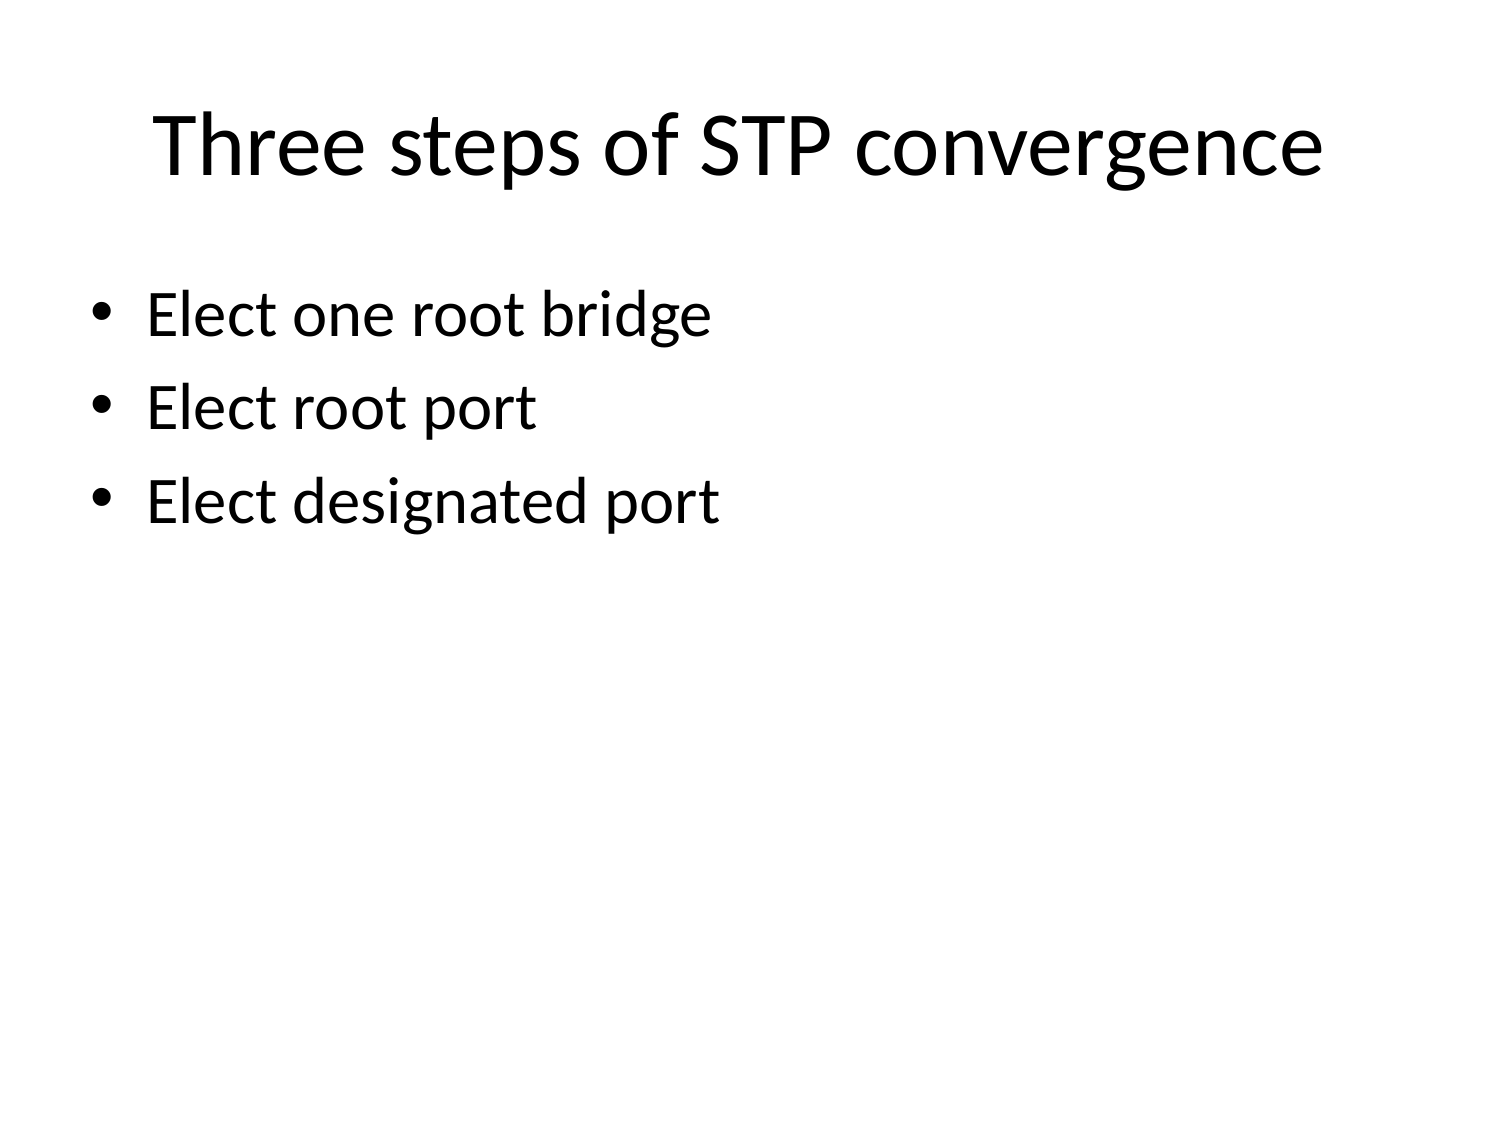

# Three steps of STP convergence
Elect one root bridge
Elect root port
Elect designated port